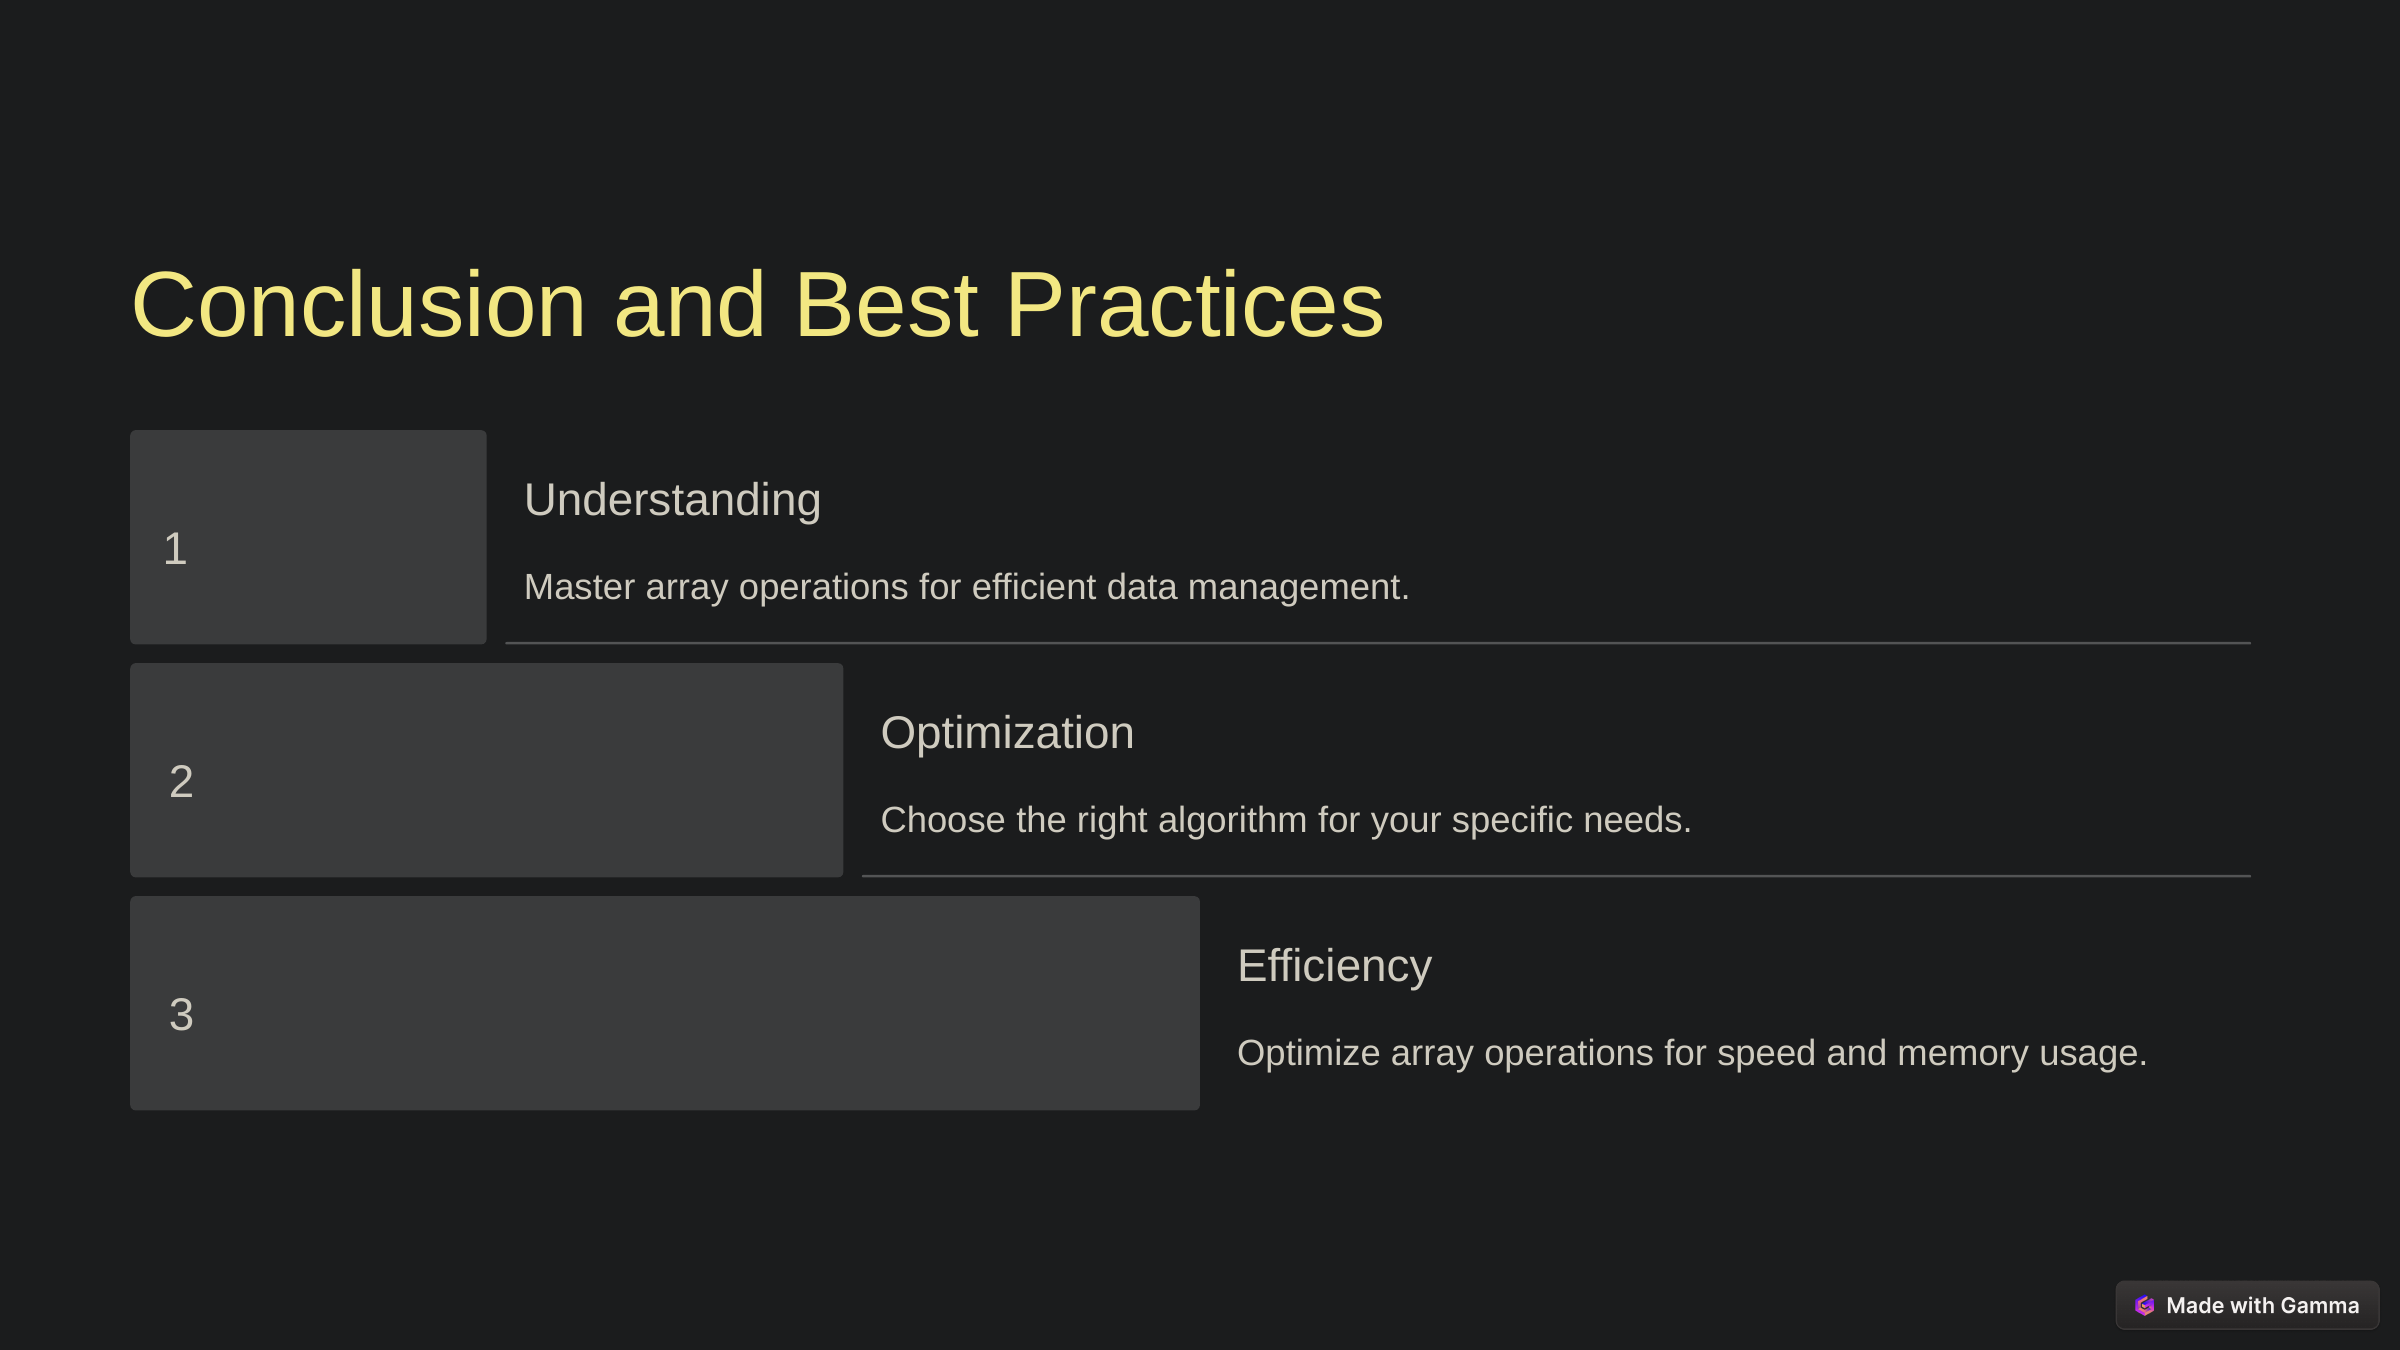

Conclusion and Best Practices

Understanding
1
Master array operations for efficient data management.

Optimization
2
Choose the right algorithm for your specific needs.

Efficiency
3
Optimize array operations for speed and memory usage.